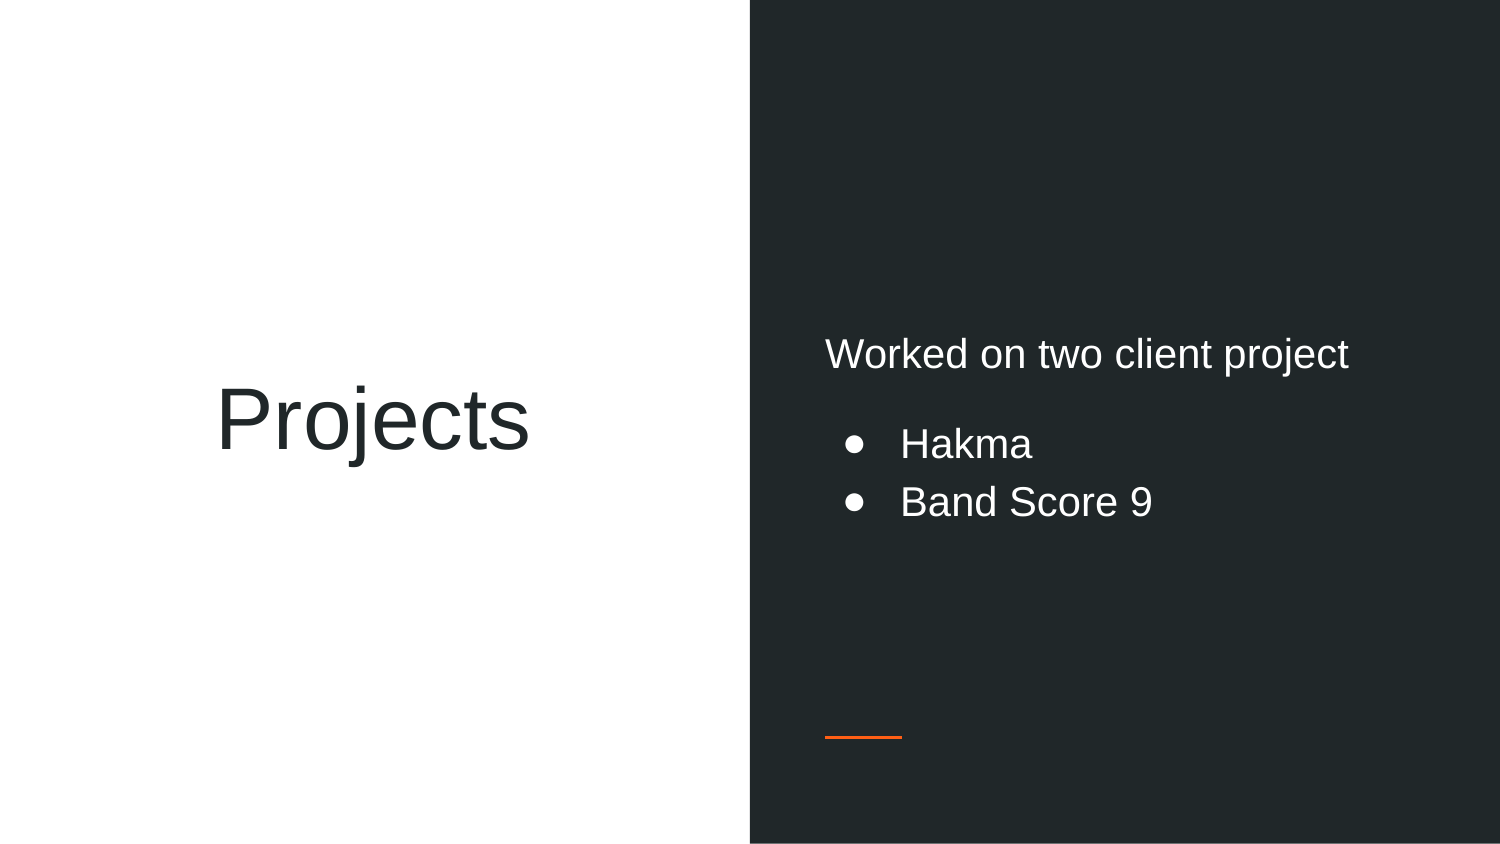

Worked on two client project
Hakma
Band Score 9
# Projects